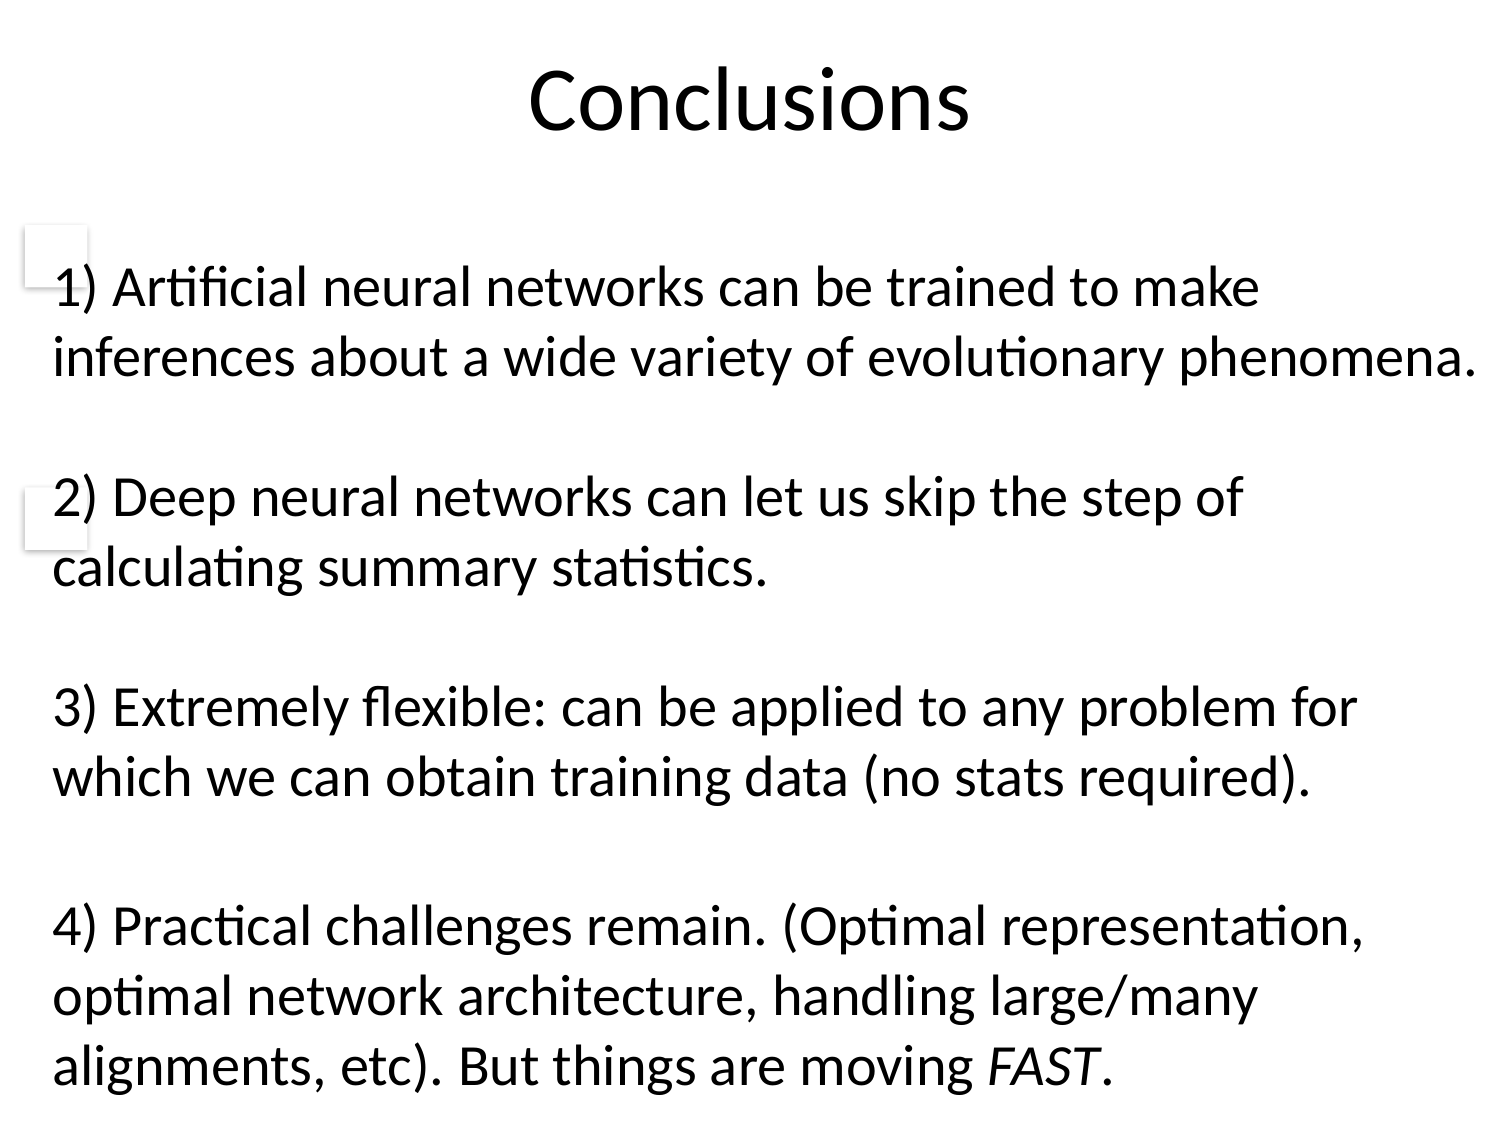

Conclusions

1) Artificial neural networks can be trained to make inferences about a wide variety of evolutionary phenomena.

2) Deep neural networks can let us skip the step of calculating summary statistics.

3) Extremely flexible: can be applied to any problem for which we can obtain training data (no stats required).

4) Practical challenges remain. (Optimal representation, optimal network architecture, handling large/many alignments, etc). But things are moving FAST.